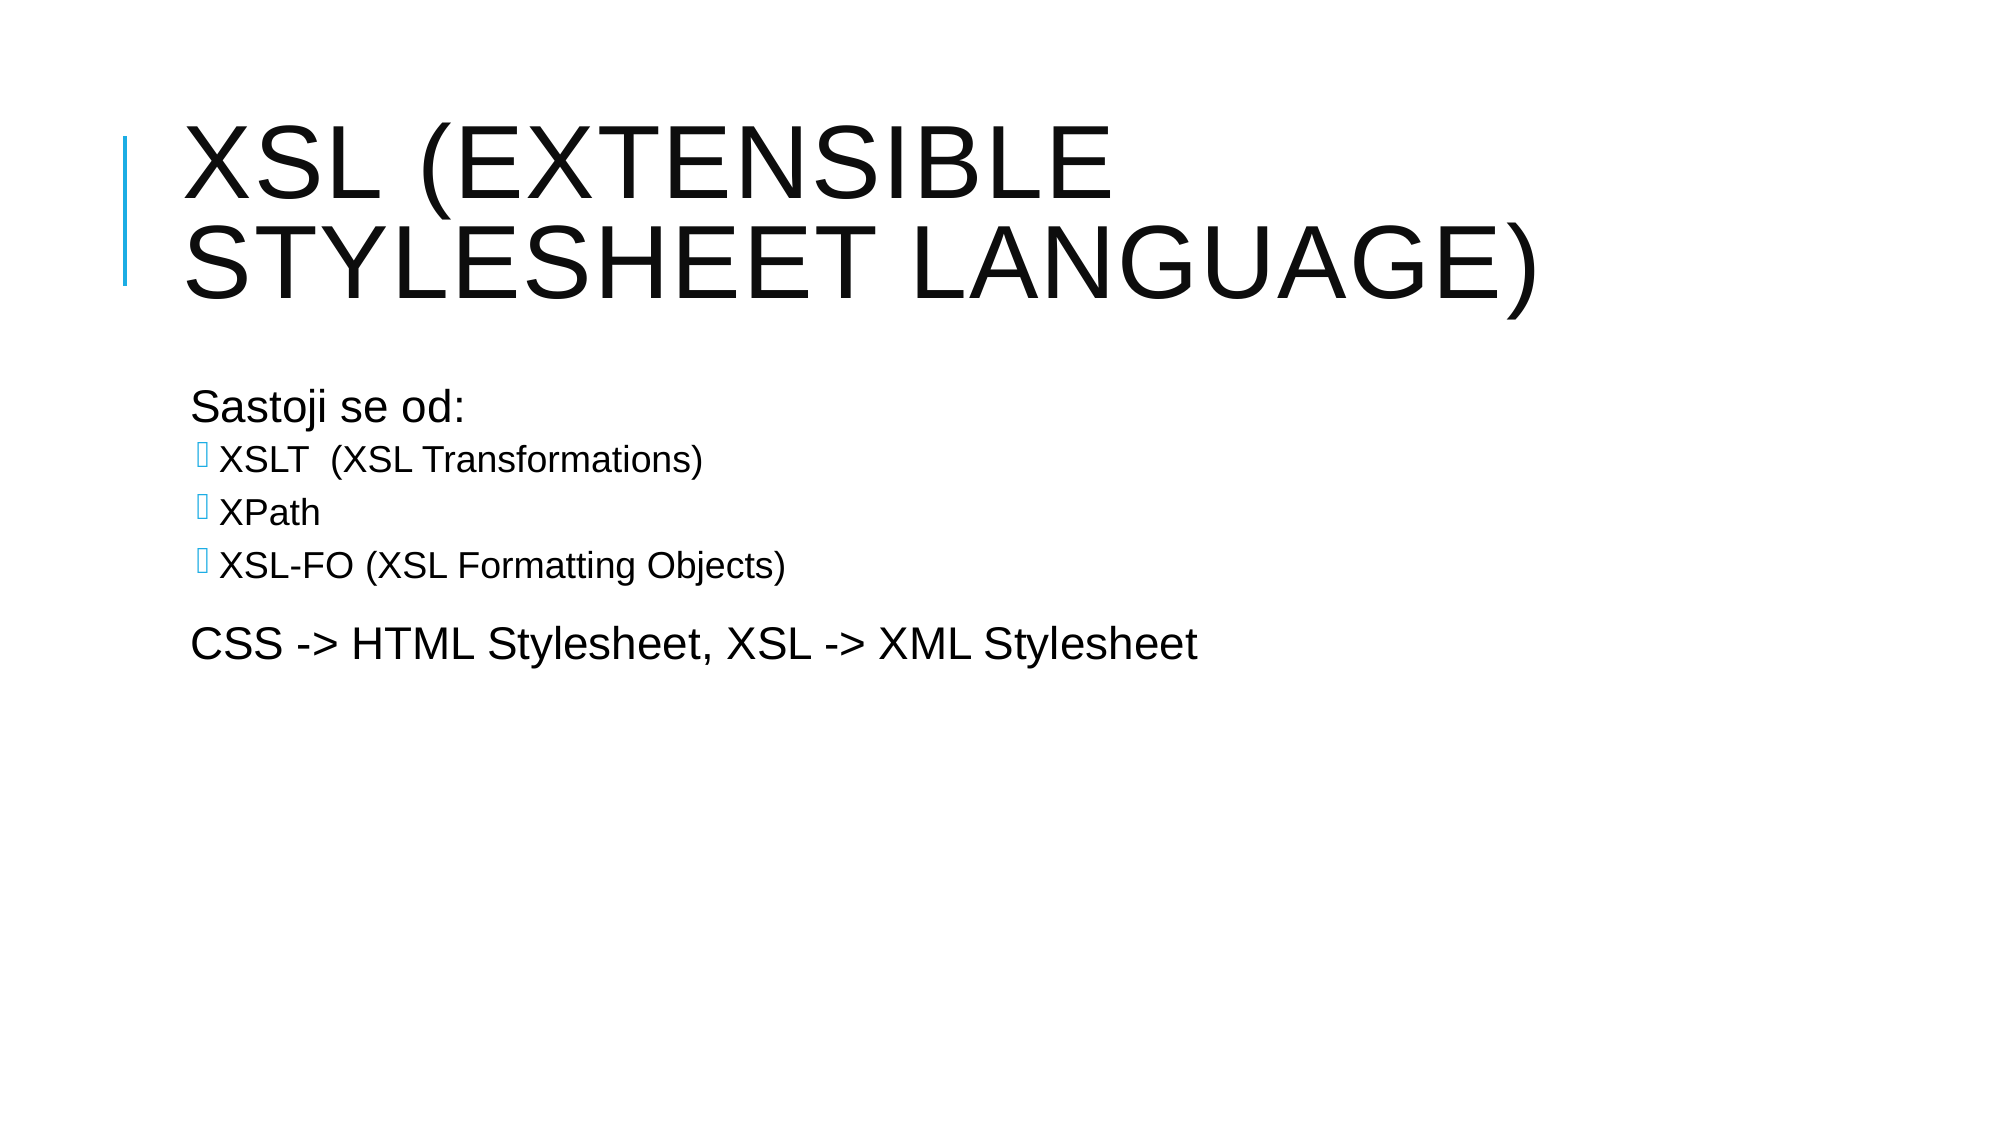

# XSL (eXtensible Stylesheet Language)
Sastoji se od:
XSLT  (XSL Transformations)
XPath
XSL-FO (XSL Formatting Objects)
CSS -> HTML Stylesheet, XSL -> XML Stylesheet